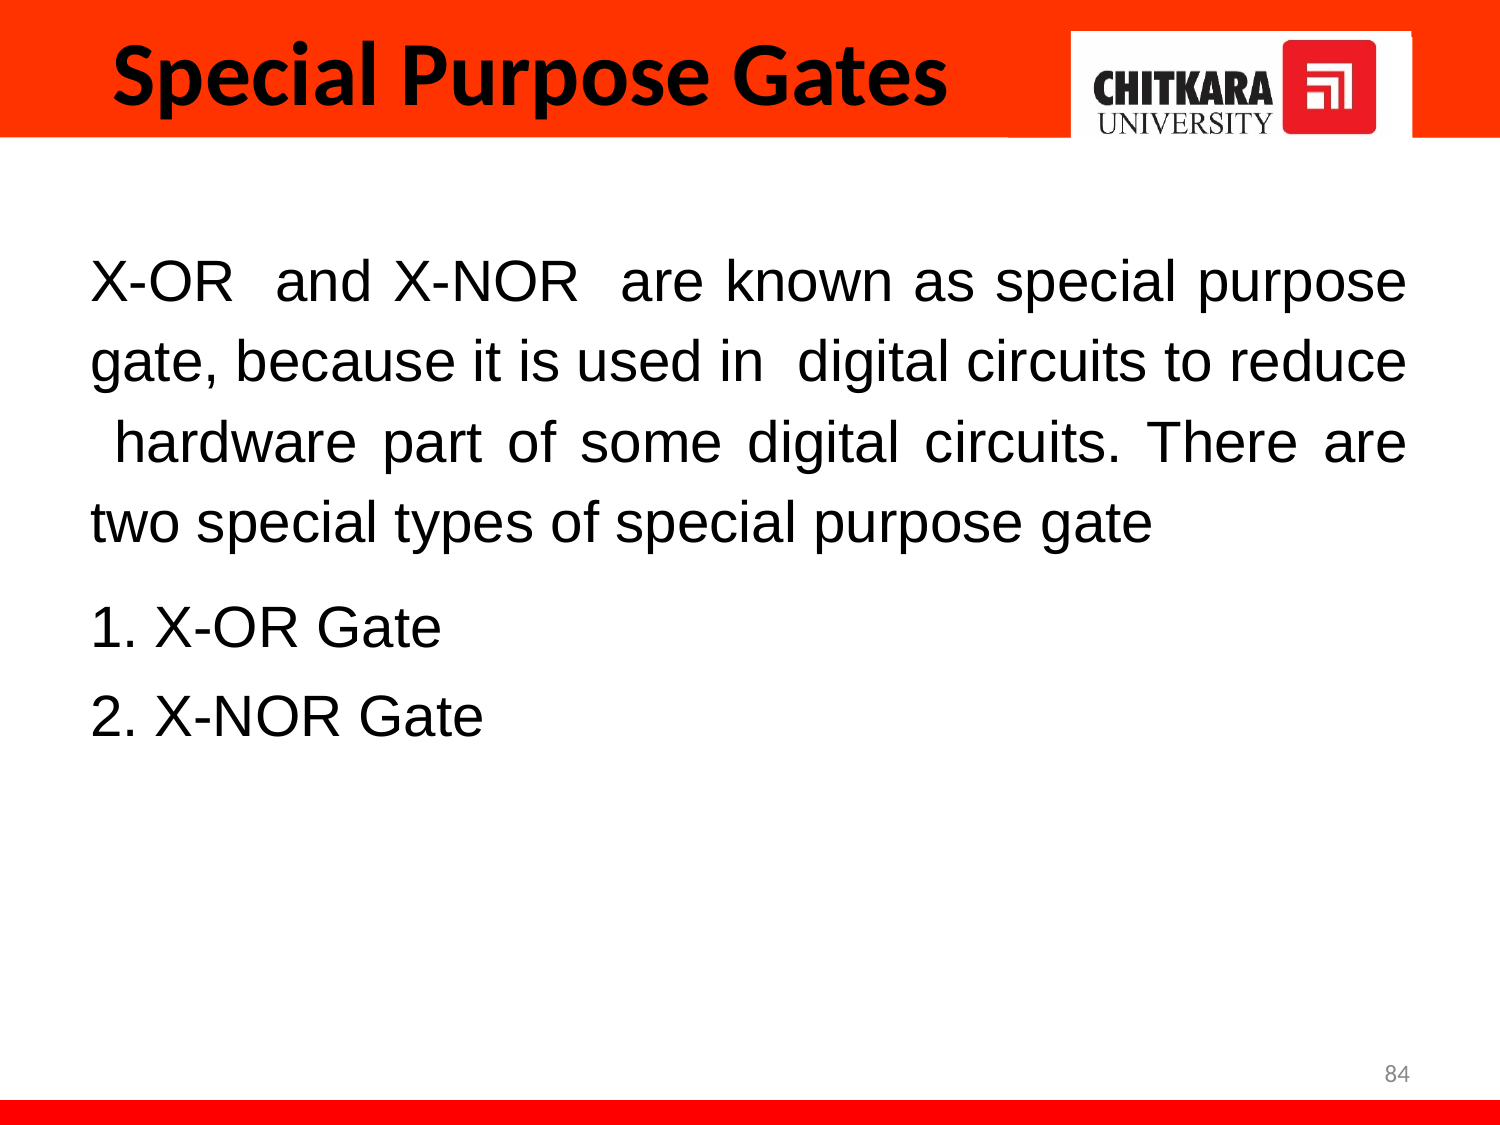

# Special Purpose Gates
X-OR  and X-NOR  are known as special purpose gate, because it is used in  digital circuits to reduce  hardware part of some digital circuits. There are two special types of special purpose gate
1. X-OR Gate
2. X-NOR Gate
84